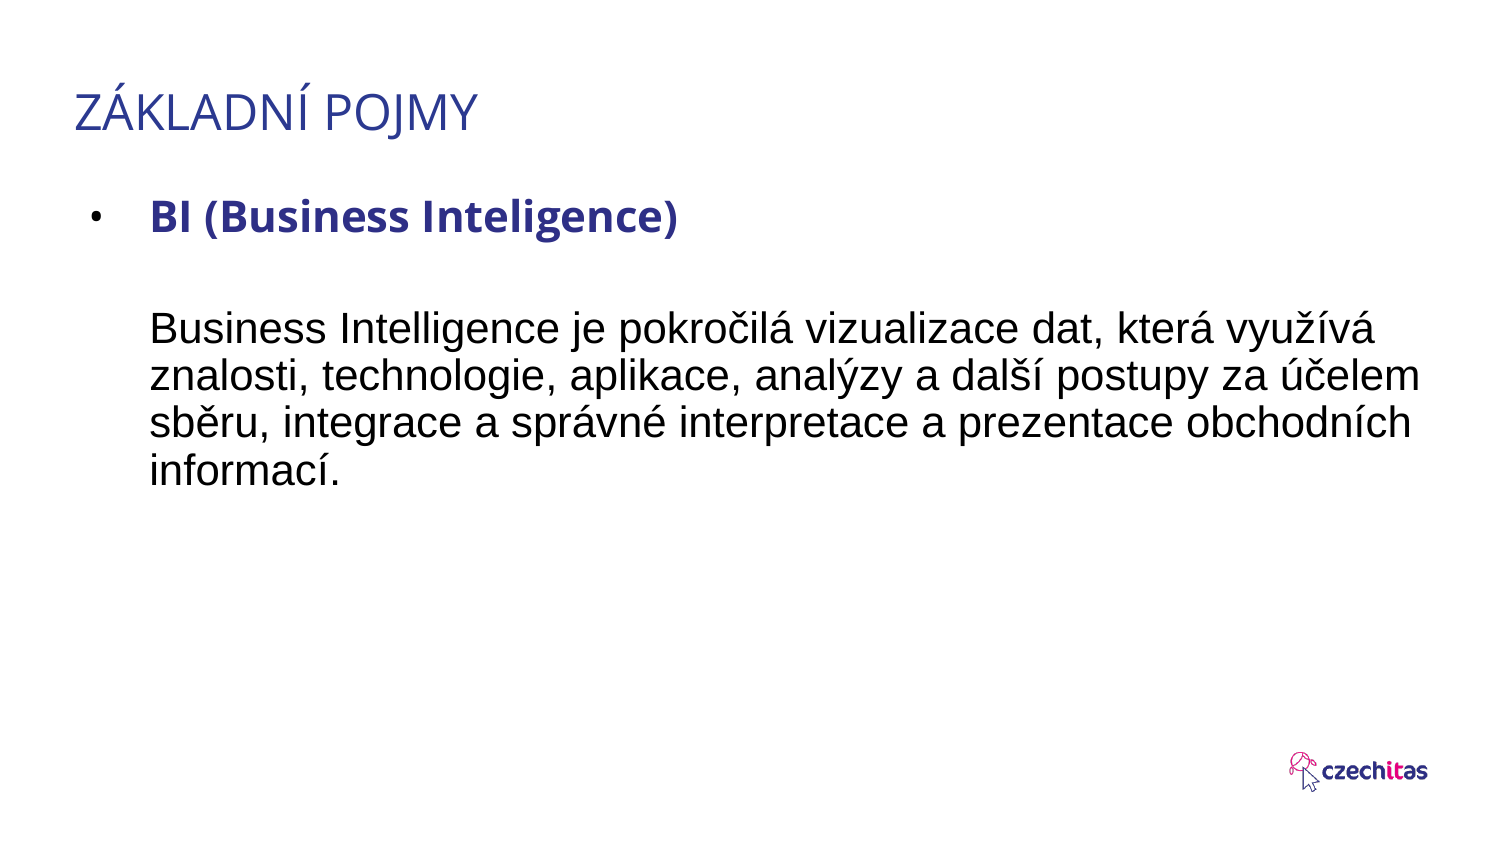

# ZÁKLADNÍ POJMY
BI (Business Inteligence)

Business Intelligence je pokročilá vizualizace dat, která využívá znalosti, technologie, aplikace, analýzy a další postupy za účelem sběru, integrace a správné interpretace a prezentace obchodních informací.